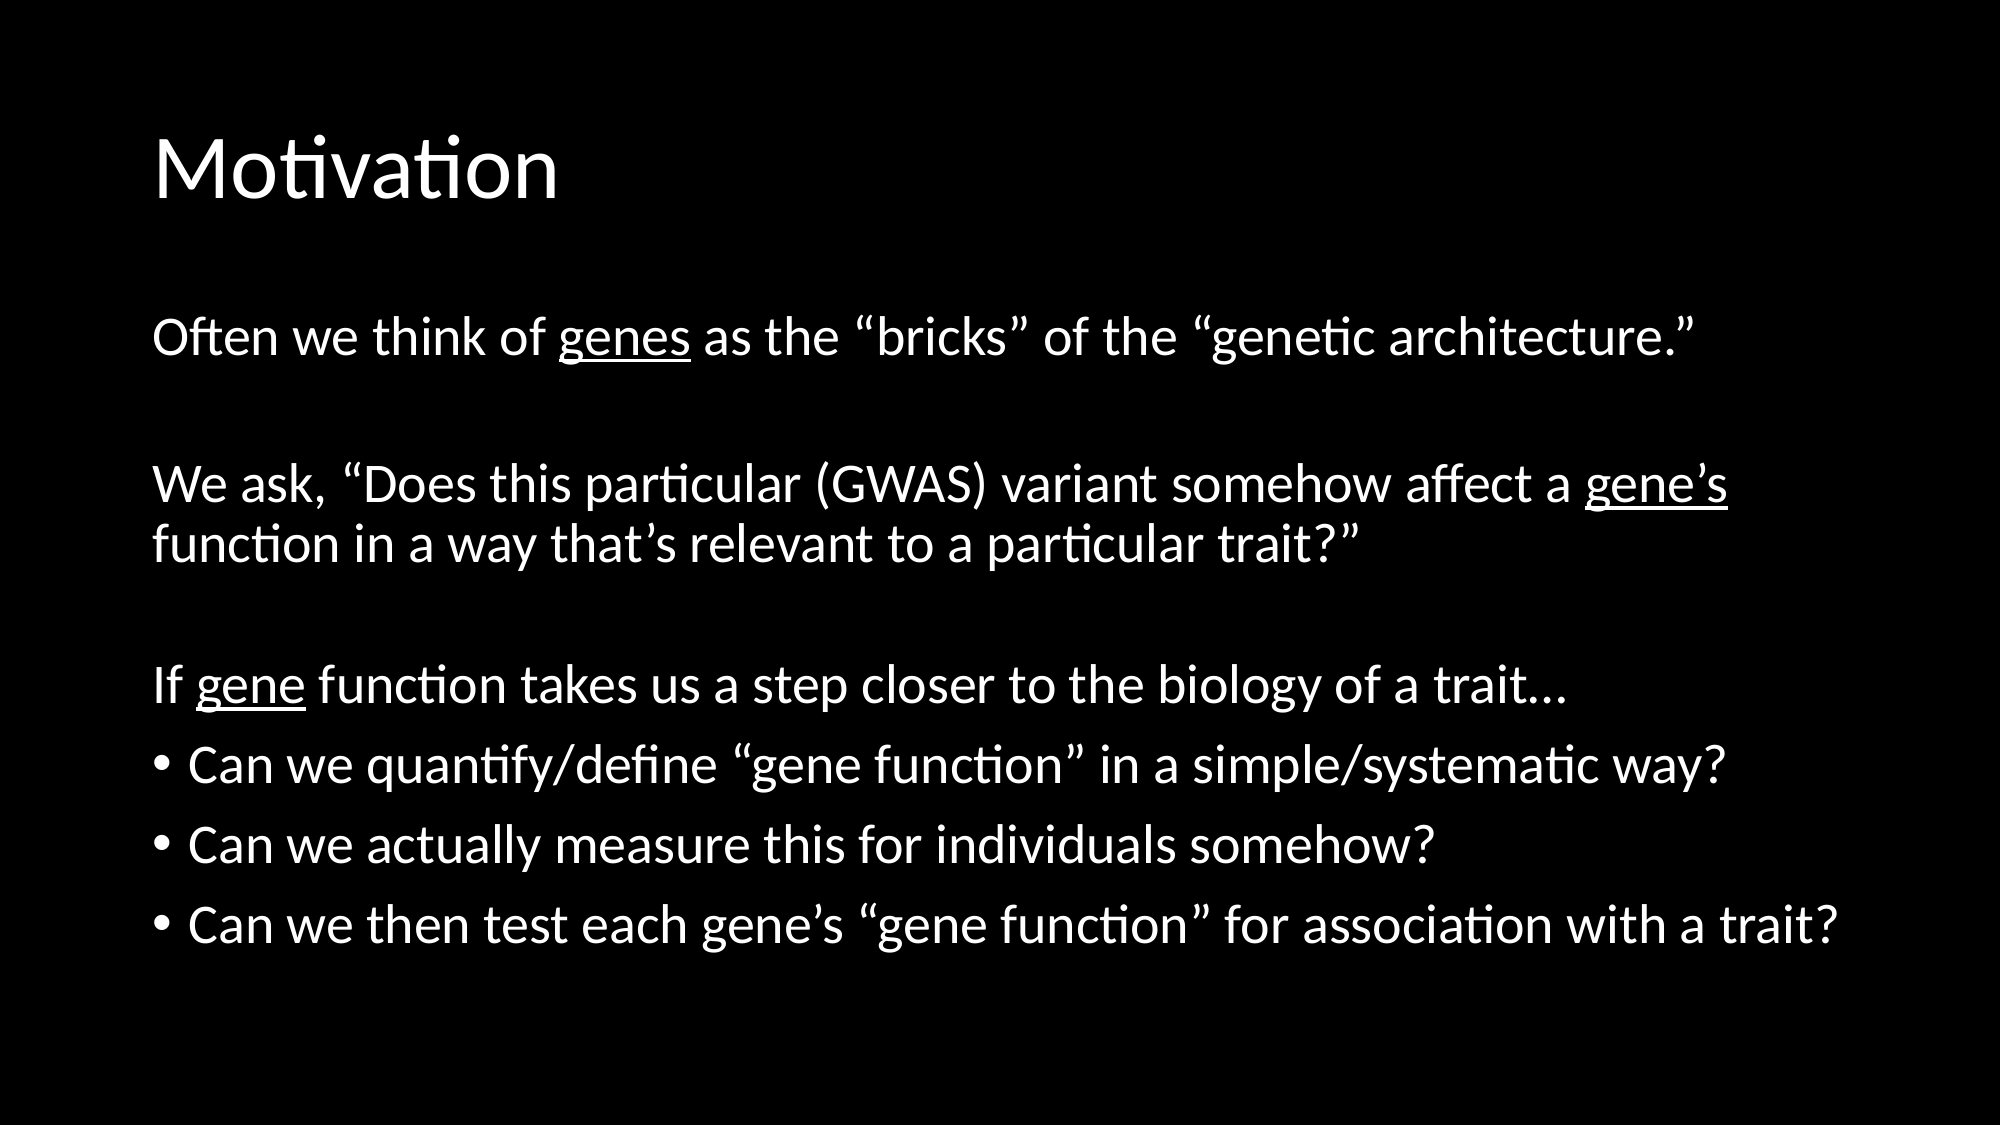

# Motivation
Often we think of genes as the “bricks” of the “genetic architecture.”
We ask, “Does this particular (GWAS) variant somehow affect a gene’s function in a way that’s relevant to a particular trait?”
If gene function takes us a step closer to the biology of a trait…
Can we quantify/define “gene function” in a simple/systematic way?
Can we actually measure this for individuals somehow?
Can we then test each gene’s “gene function” for association with a trait?